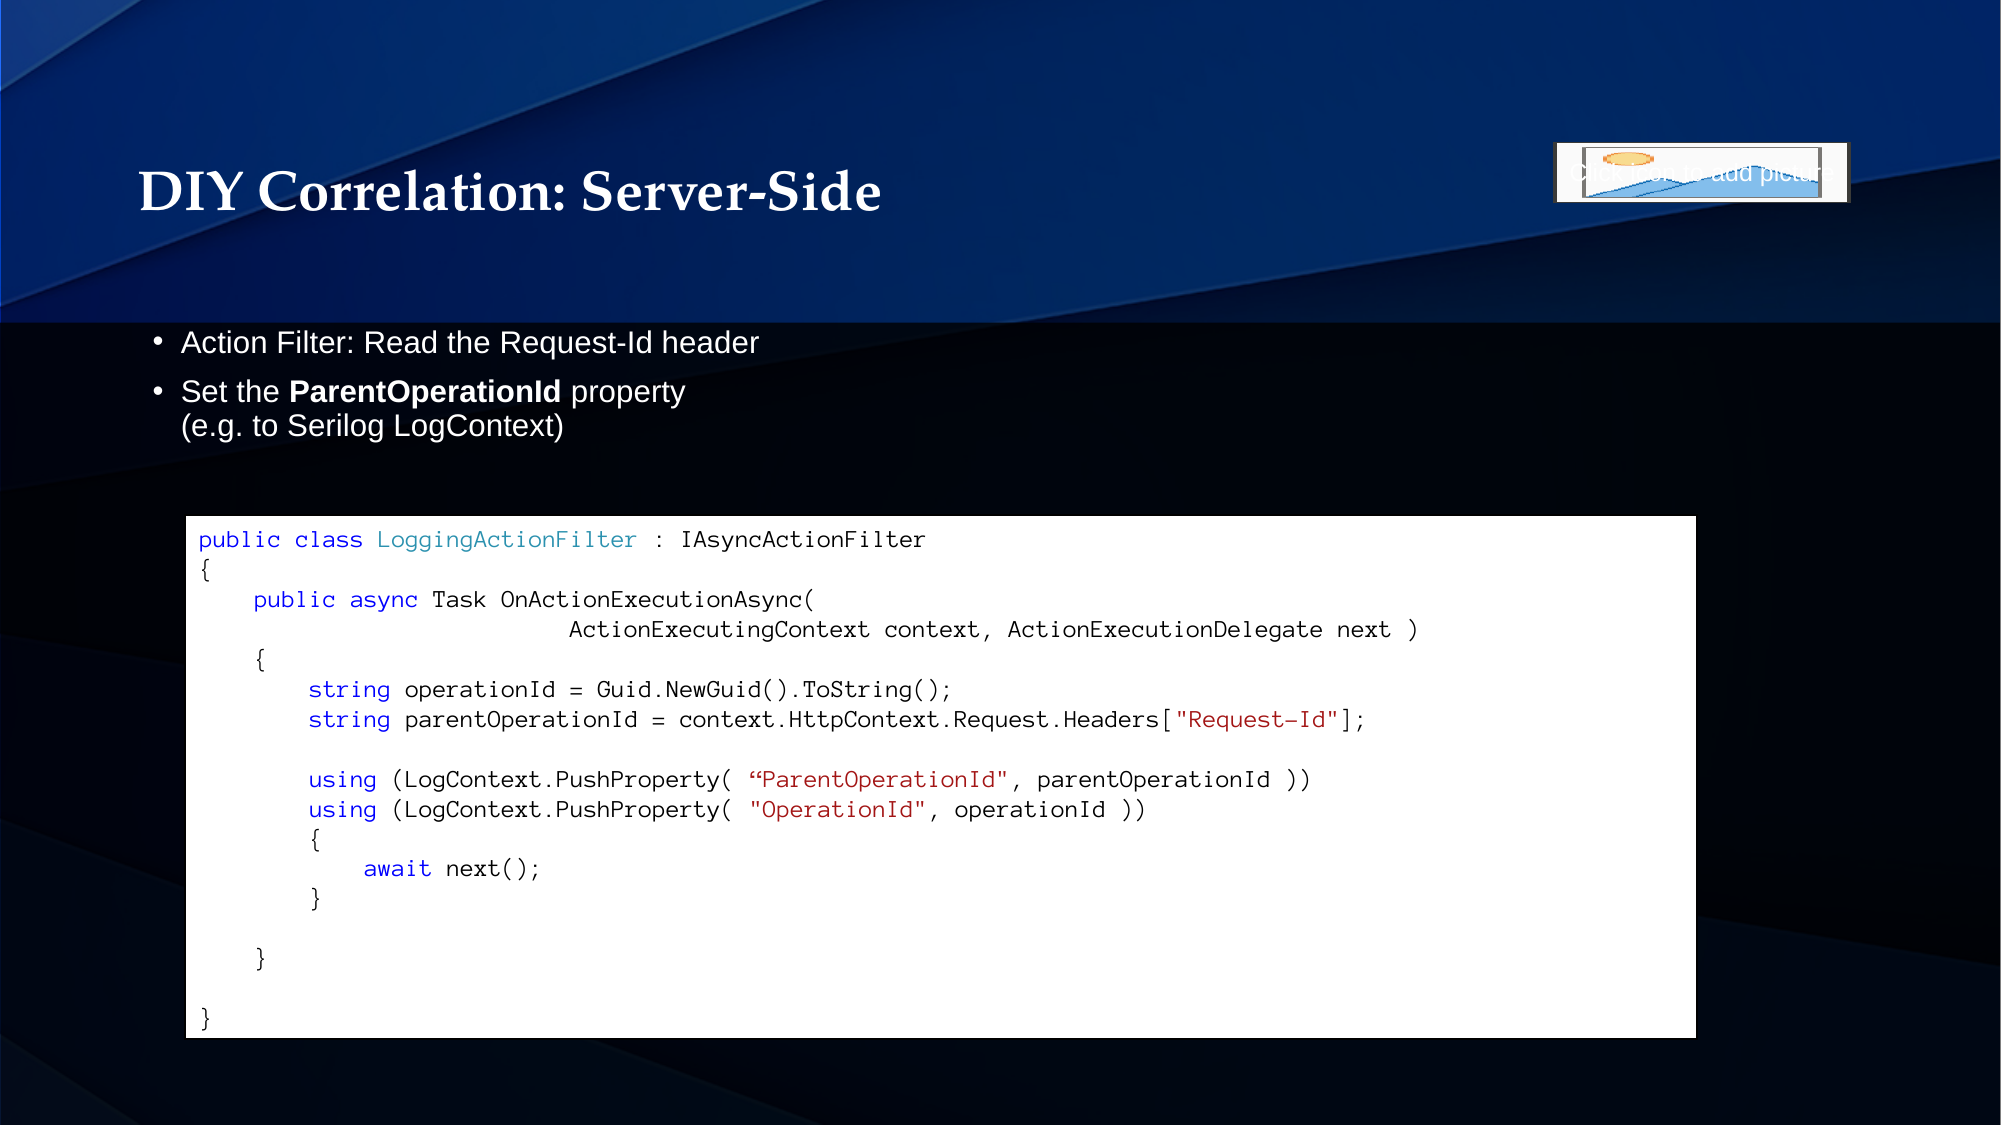

# DIY Correlation: Server-Side

Action Filter: Read the Request-Id header
Set the ParentOperationId property
(e.g. to Serilog LogContext)
public class LoggingActionFilter : IAsyncActionFilter
{
    public async Task OnActionExecutionAsync(
                           ActionExecutingContext context, ActionExecutionDelegate next )
    {
        string operationId = Guid.NewGuid().ToString();
        string parentOperationId = context.HttpContext.Request.Headers["Request-Id"];
        using (LogContext.PushProperty( “ParentOperationId", parentOperationId ))
        using (LogContext.PushProperty( "OperationId", operationId ))
        {
            await next();
        }

    }

}